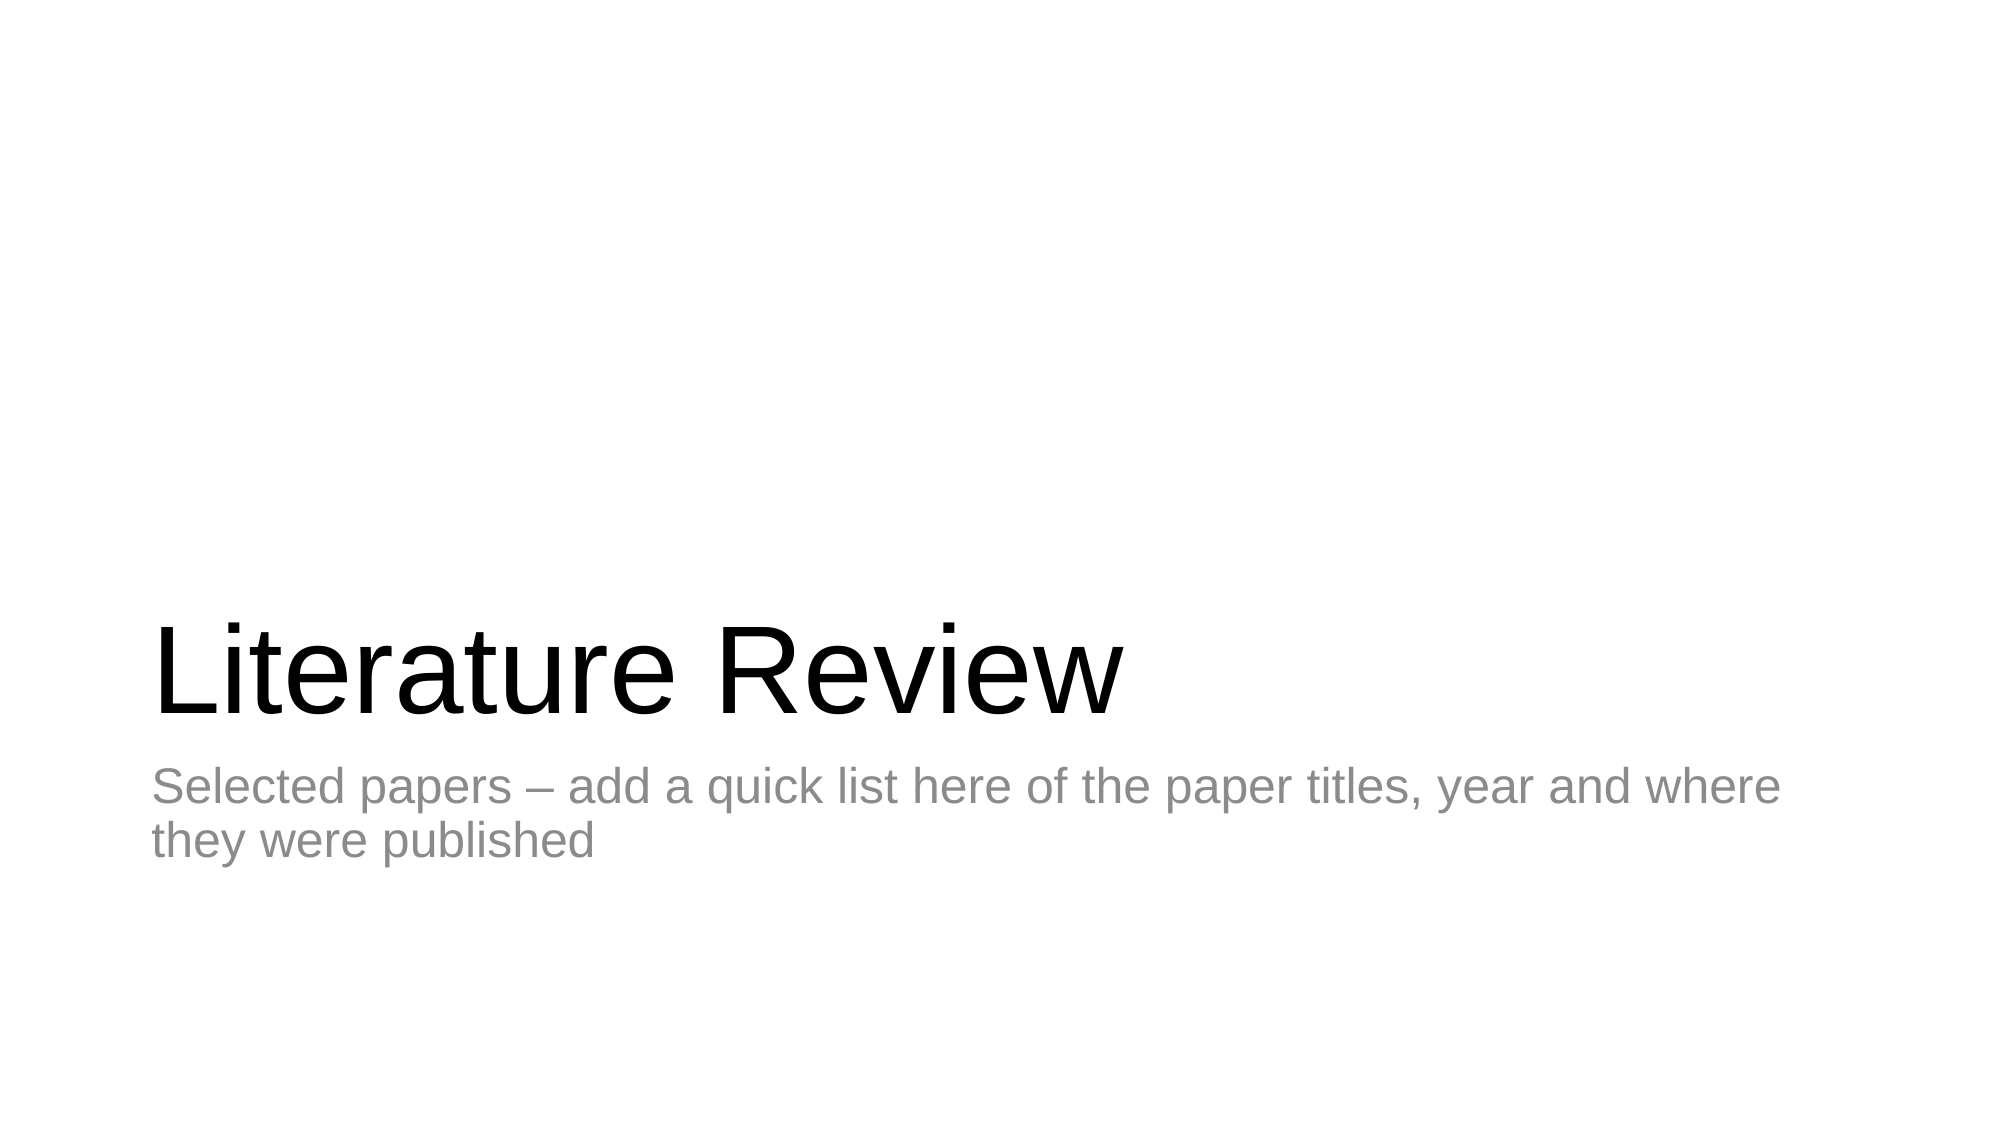

# Literature Review
Selected papers – add a quick list here of the paper titles, year and where they were published